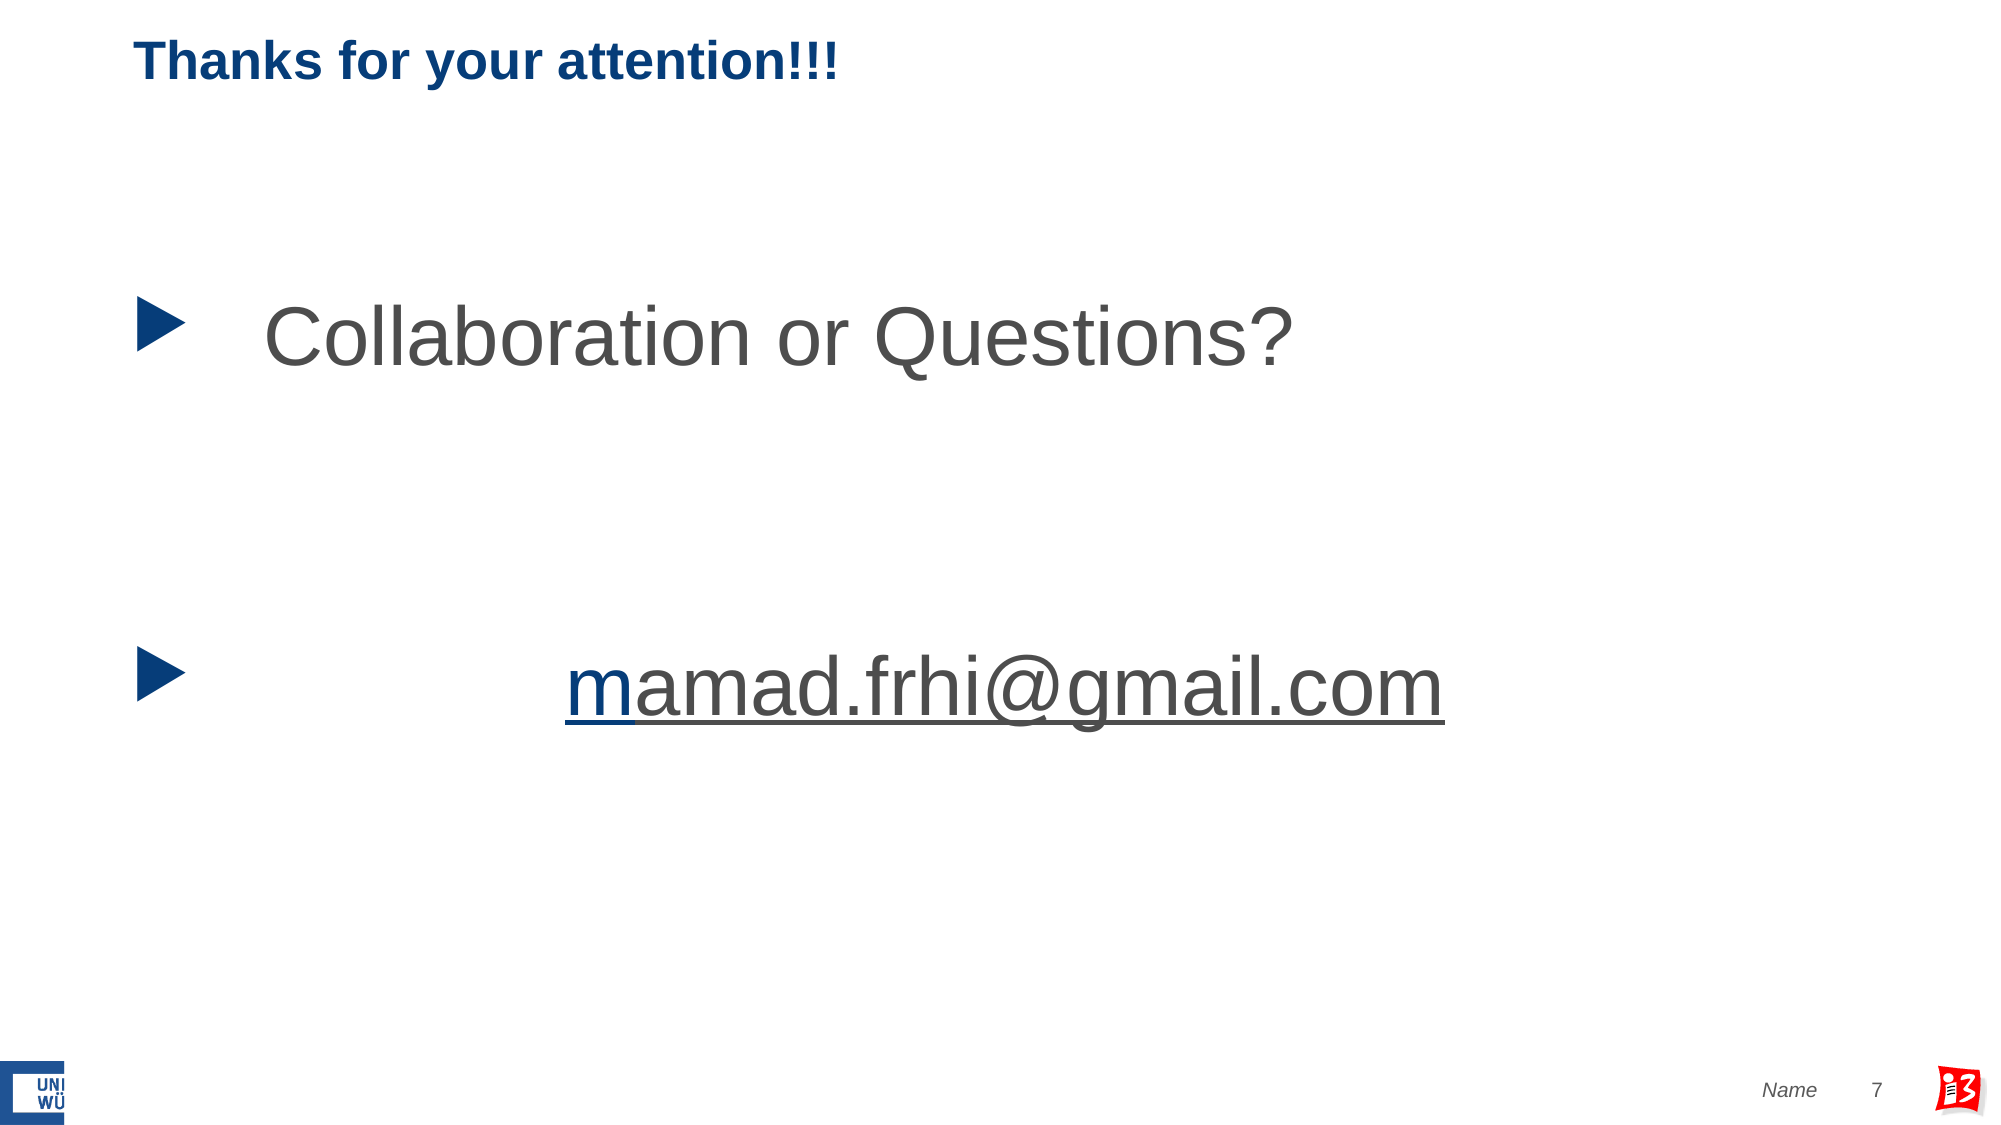

# Thanks for your attention!!!

   Collaboration or Questions?

                mamad.frhi@gmail.com

7